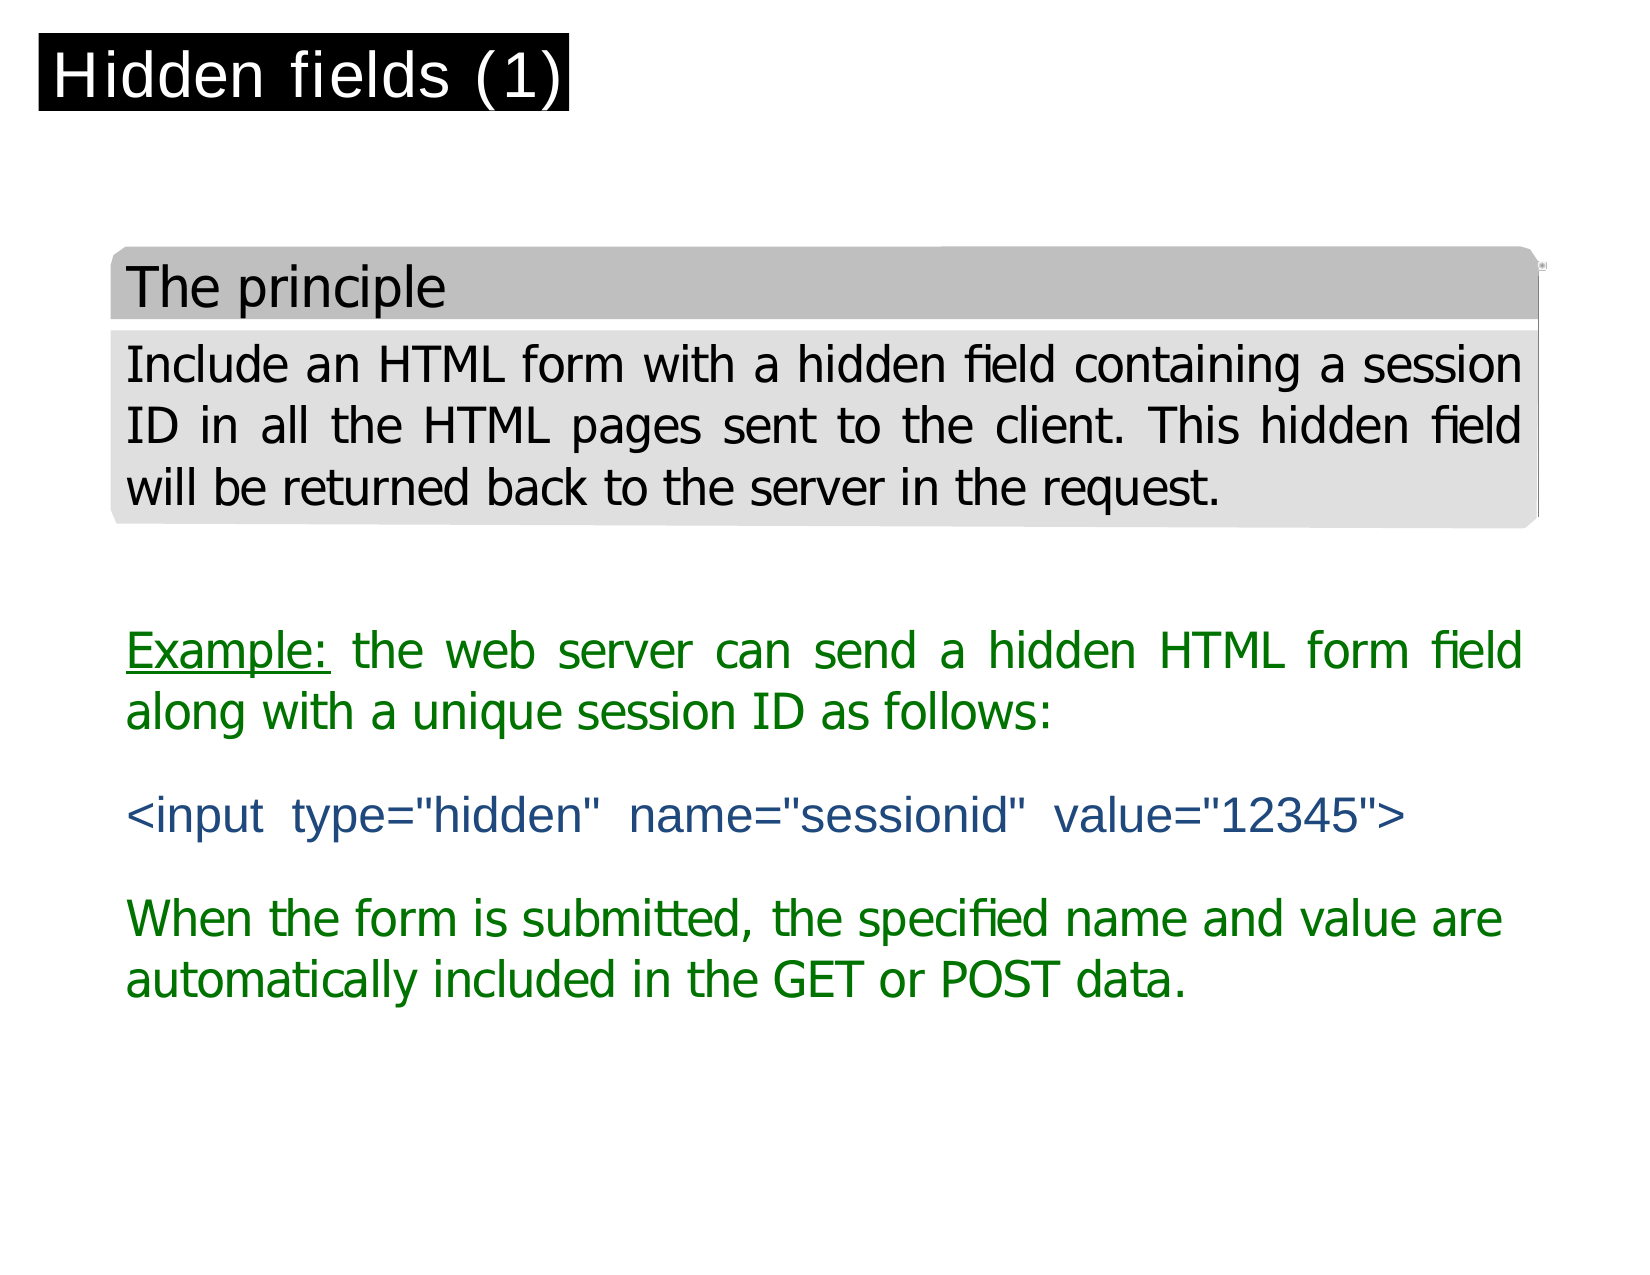

Hidden fields (1)

The principle
Include an HTML form with a hidden field containing a session ID in all the HTML pages sent to the client. This hidden field will be returned back to the server in the request.

Example: the web server can send a hidden HTML form field along with a unique session ID as follows:
<input  type="hidden"  name="sessionid"  value="12345">
When the form is submitted, the specified name and value are automatically included in the GET or POST data.